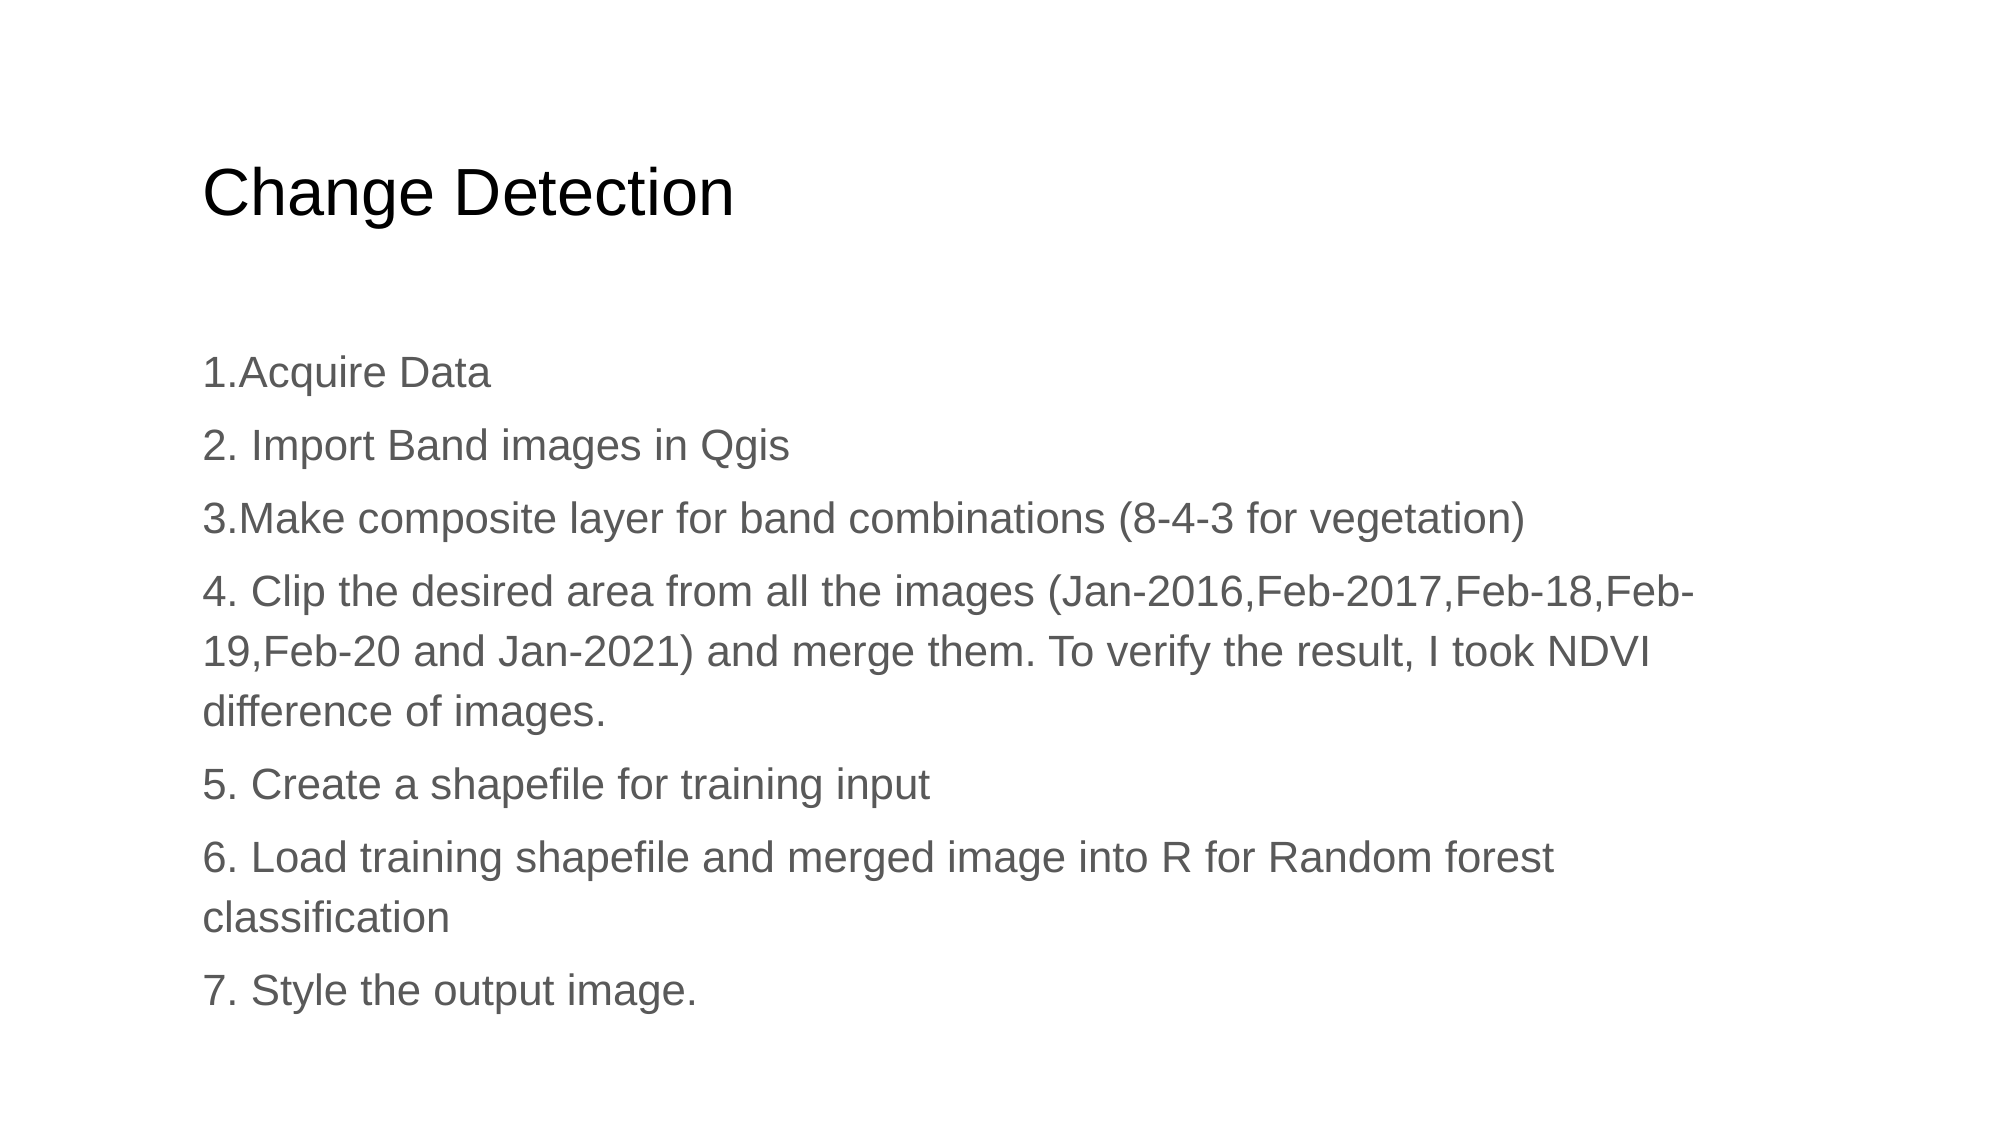

# Change Detection
1.Acquire Data
2. Import Band images in Qgis
3.Make composite layer for band combinations (8-4-3 for vegetation)
4. Clip the desired area from all the images (Jan-2016,Feb-2017,Feb-18,Feb-19,Feb-20 and Jan-2021) and merge them. To verify the result, I took NDVI difference of images.
5. Create a shapefile for training input
6. Load training shapefile and merged image into R for Random forest classification
7. Style the output image.